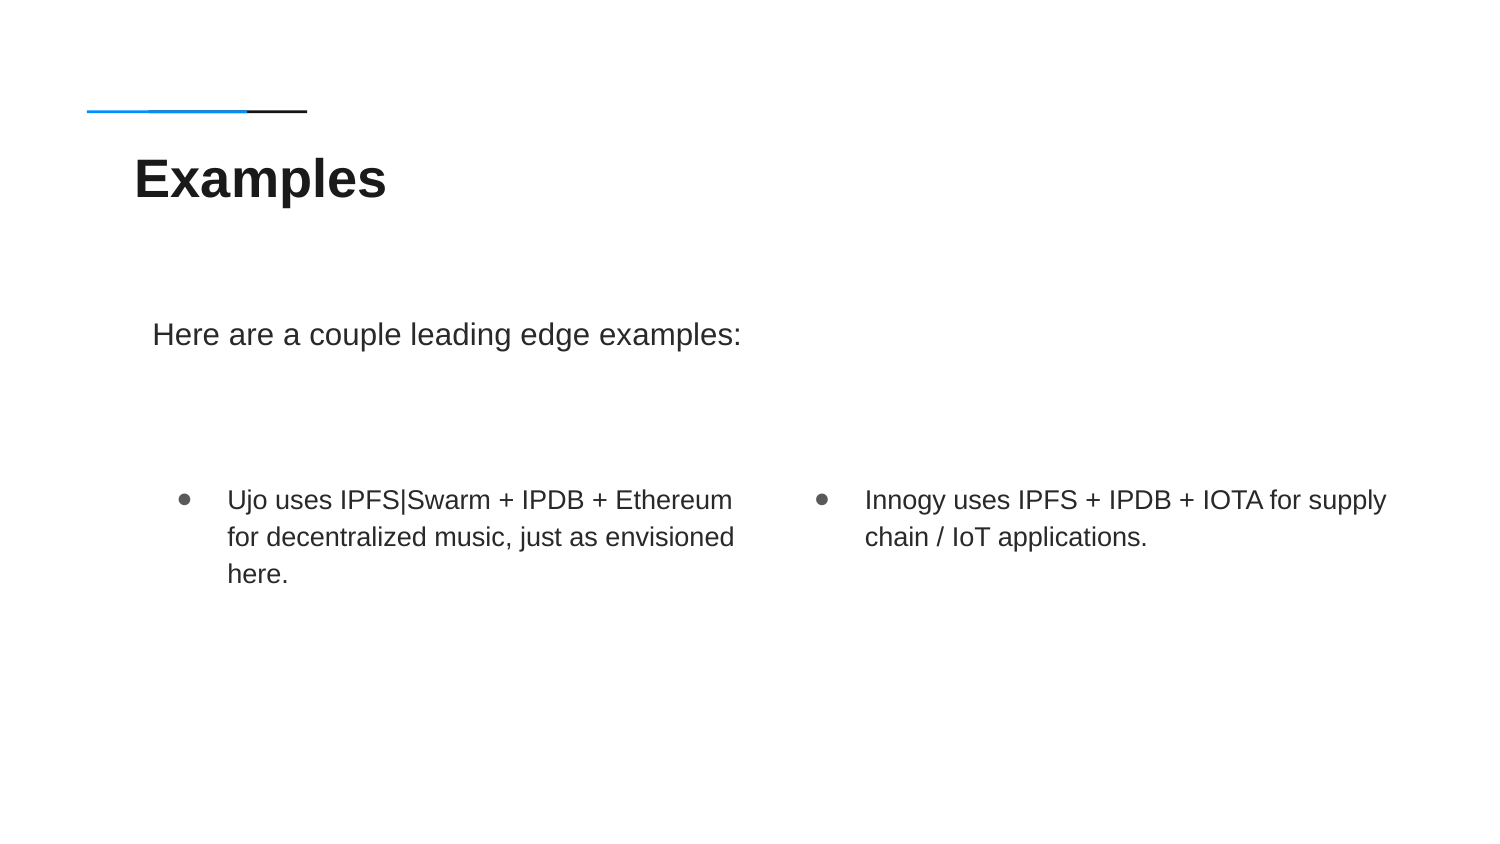

Examples
Here are a couple leading edge examples:
Ujo uses IPFS|Swarm + IPDB + Ethereum for decentralized music, just as envisioned here.
Innogy uses IPFS + IPDB + IOTA for supply chain / IoT applications.